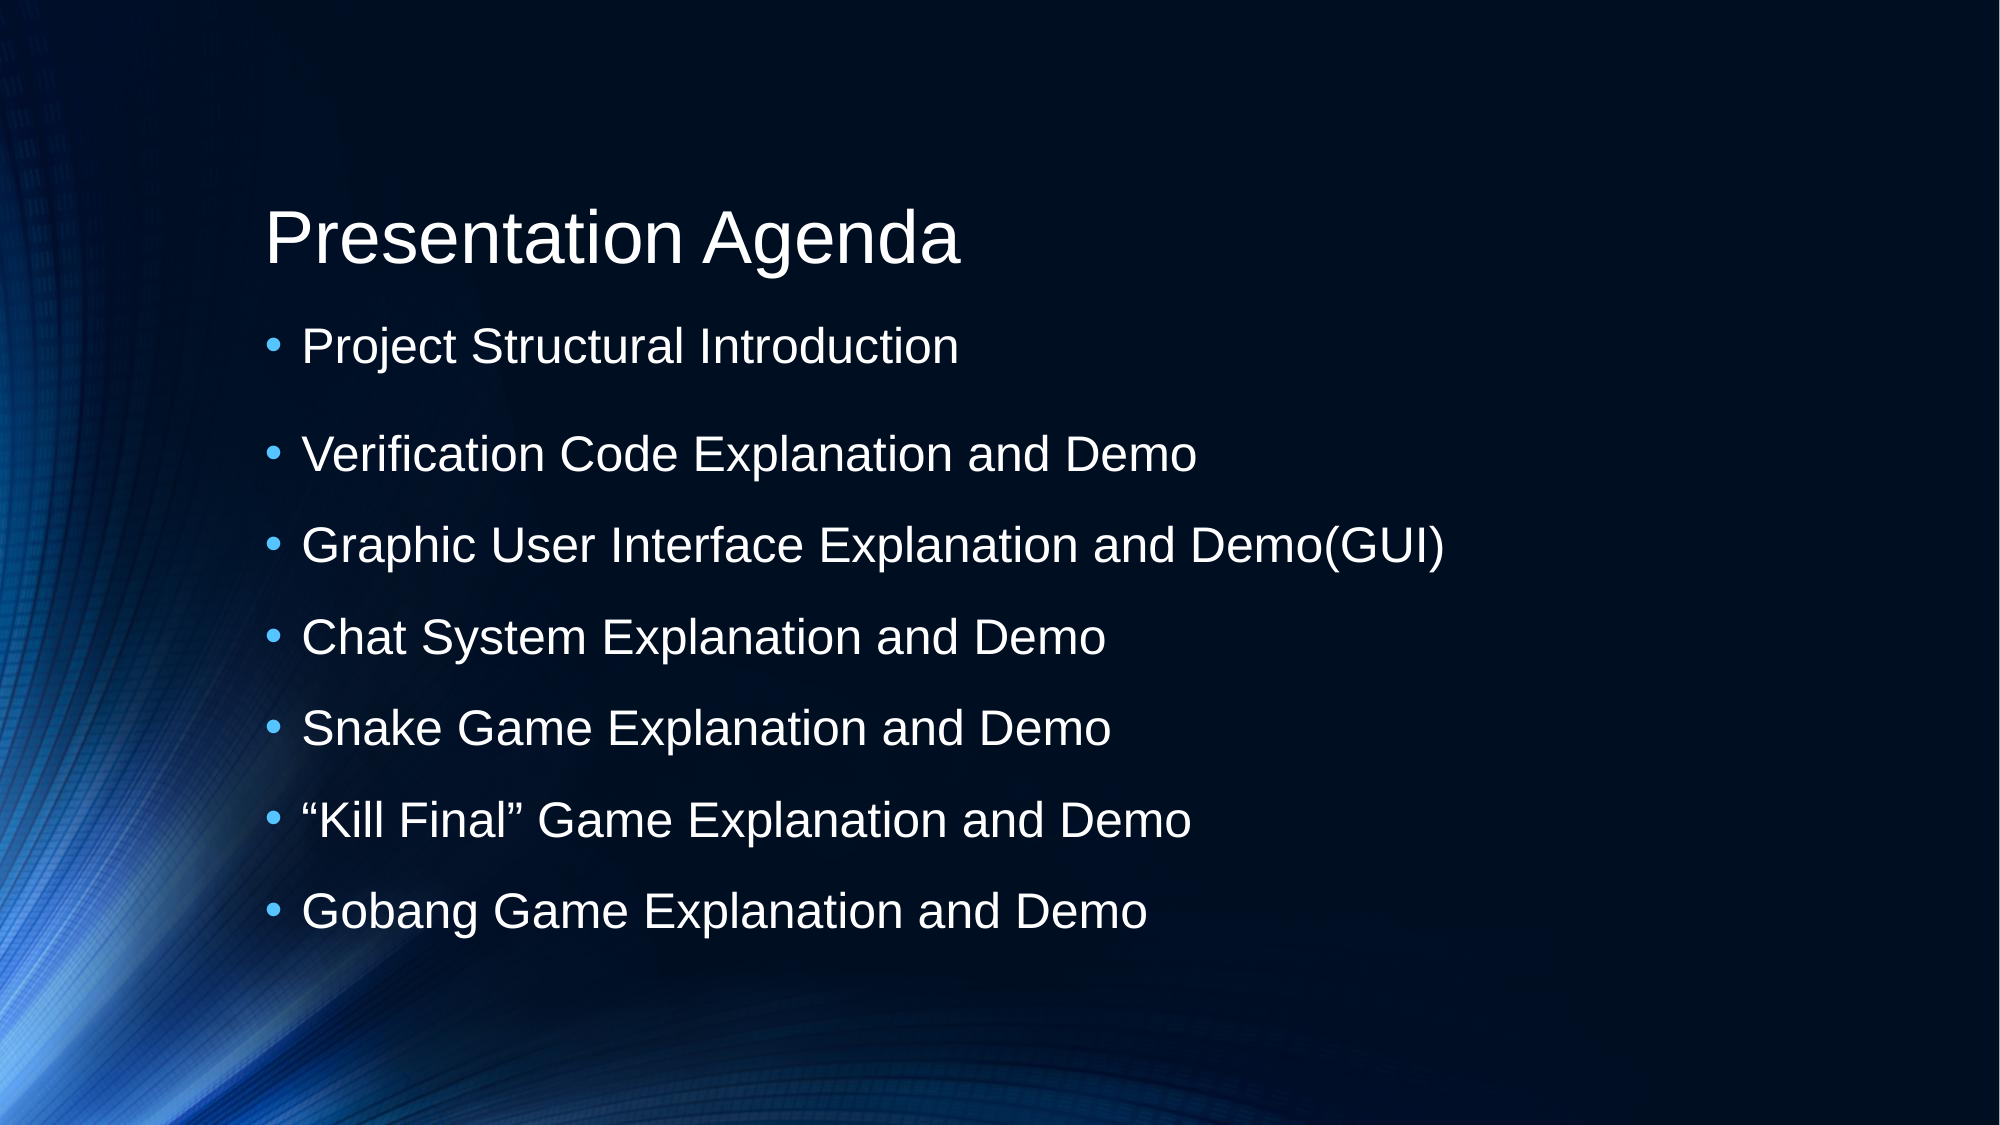

# Presentation Agenda
Project Structural Introduction

Verification Code Explanation and Demo
Graphic User Interface Explanation and Demo(GUI)
Chat System Explanation and Demo
Snake Game Explanation and Demo
“Kill Final” Game Explanation and Demo
Gobang Game Explanation and Demo